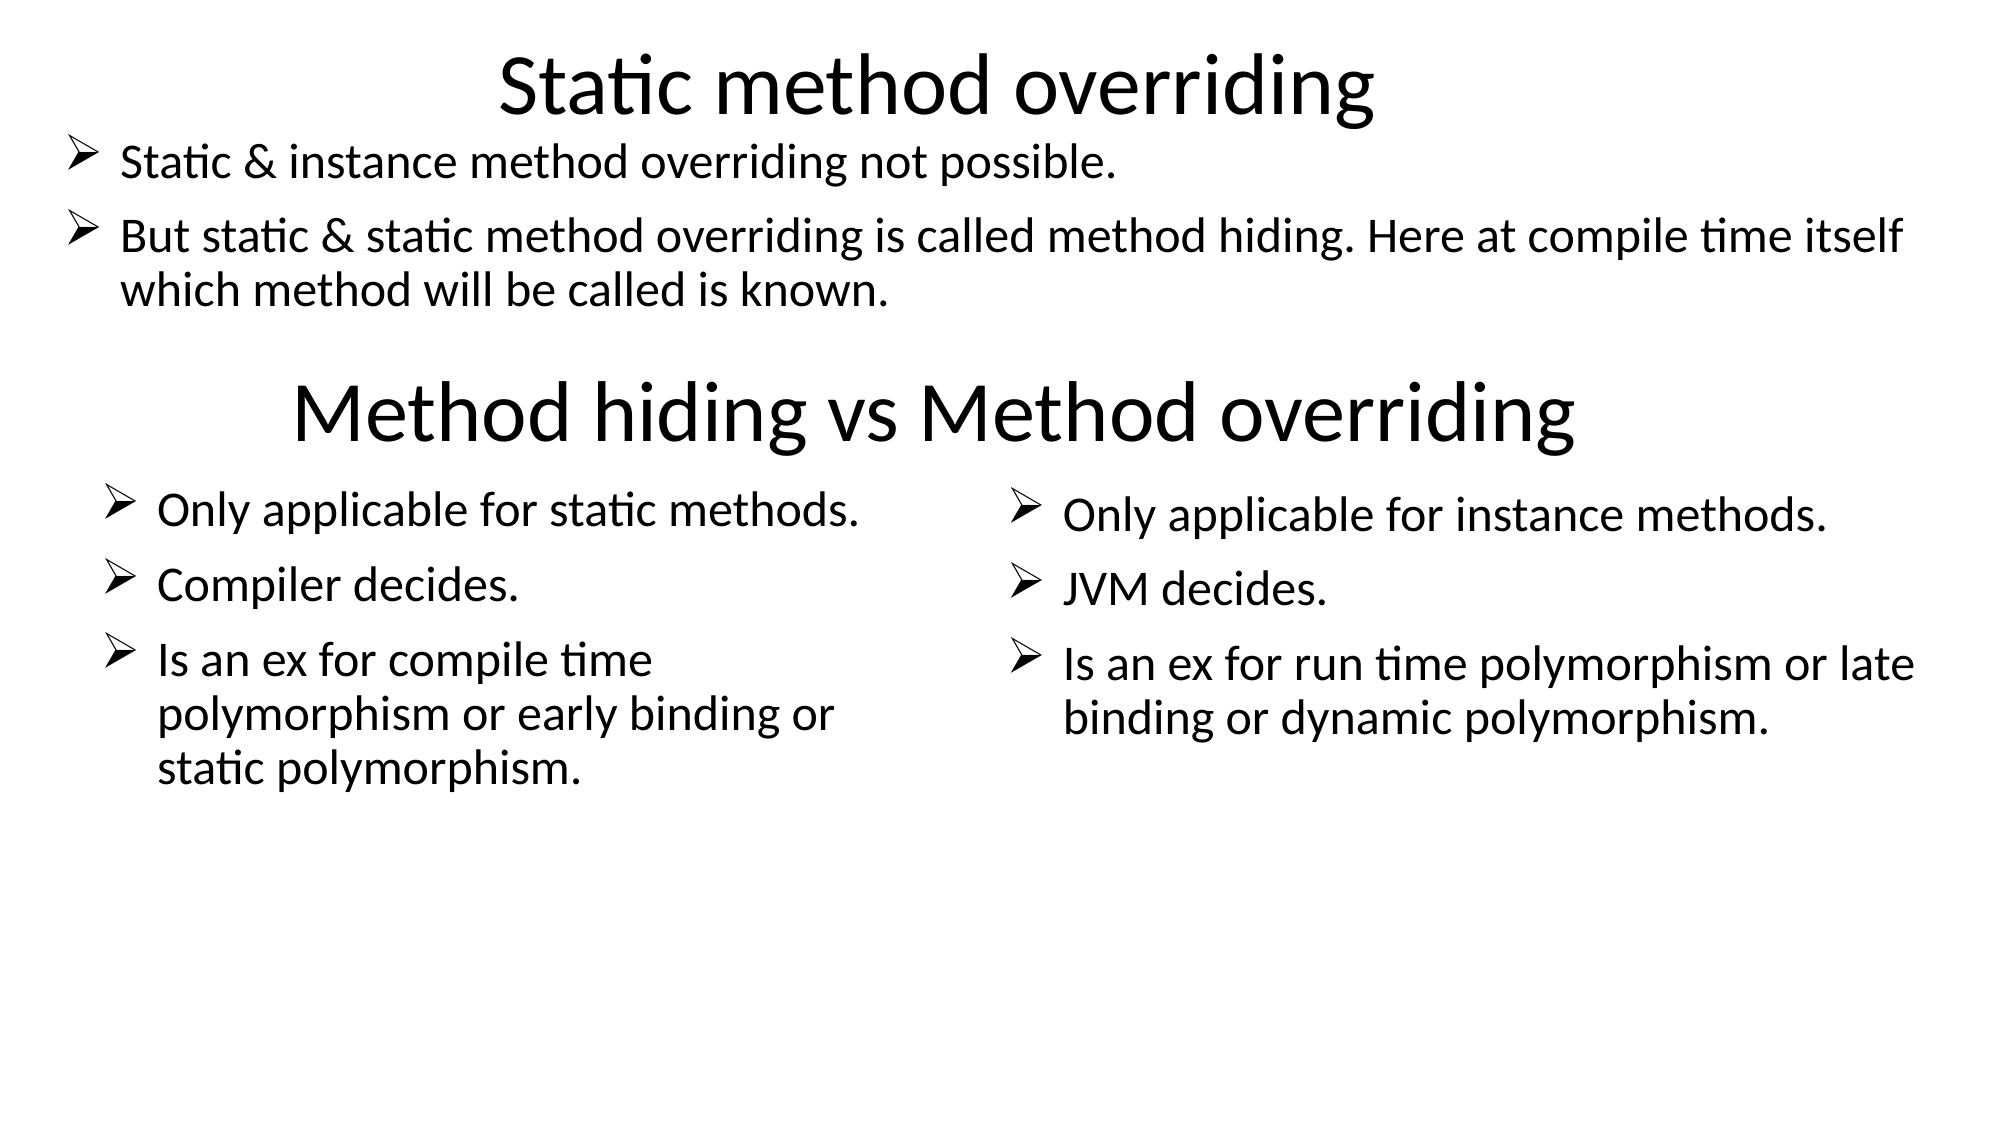

Static method overriding
Static & instance method overriding not possible.
But static & static method overriding is called method hiding. Here at compile time itself which method will be called is known.

Method hiding vs Method overriding
Only applicable for static methods.
Compiler decides.
Is an ex for compile time polymorphism or early binding or static polymorphism.

Only applicable for instance methods.
JVM decides.
Is an ex for run time polymorphism or late binding or dynamic polymorphism.